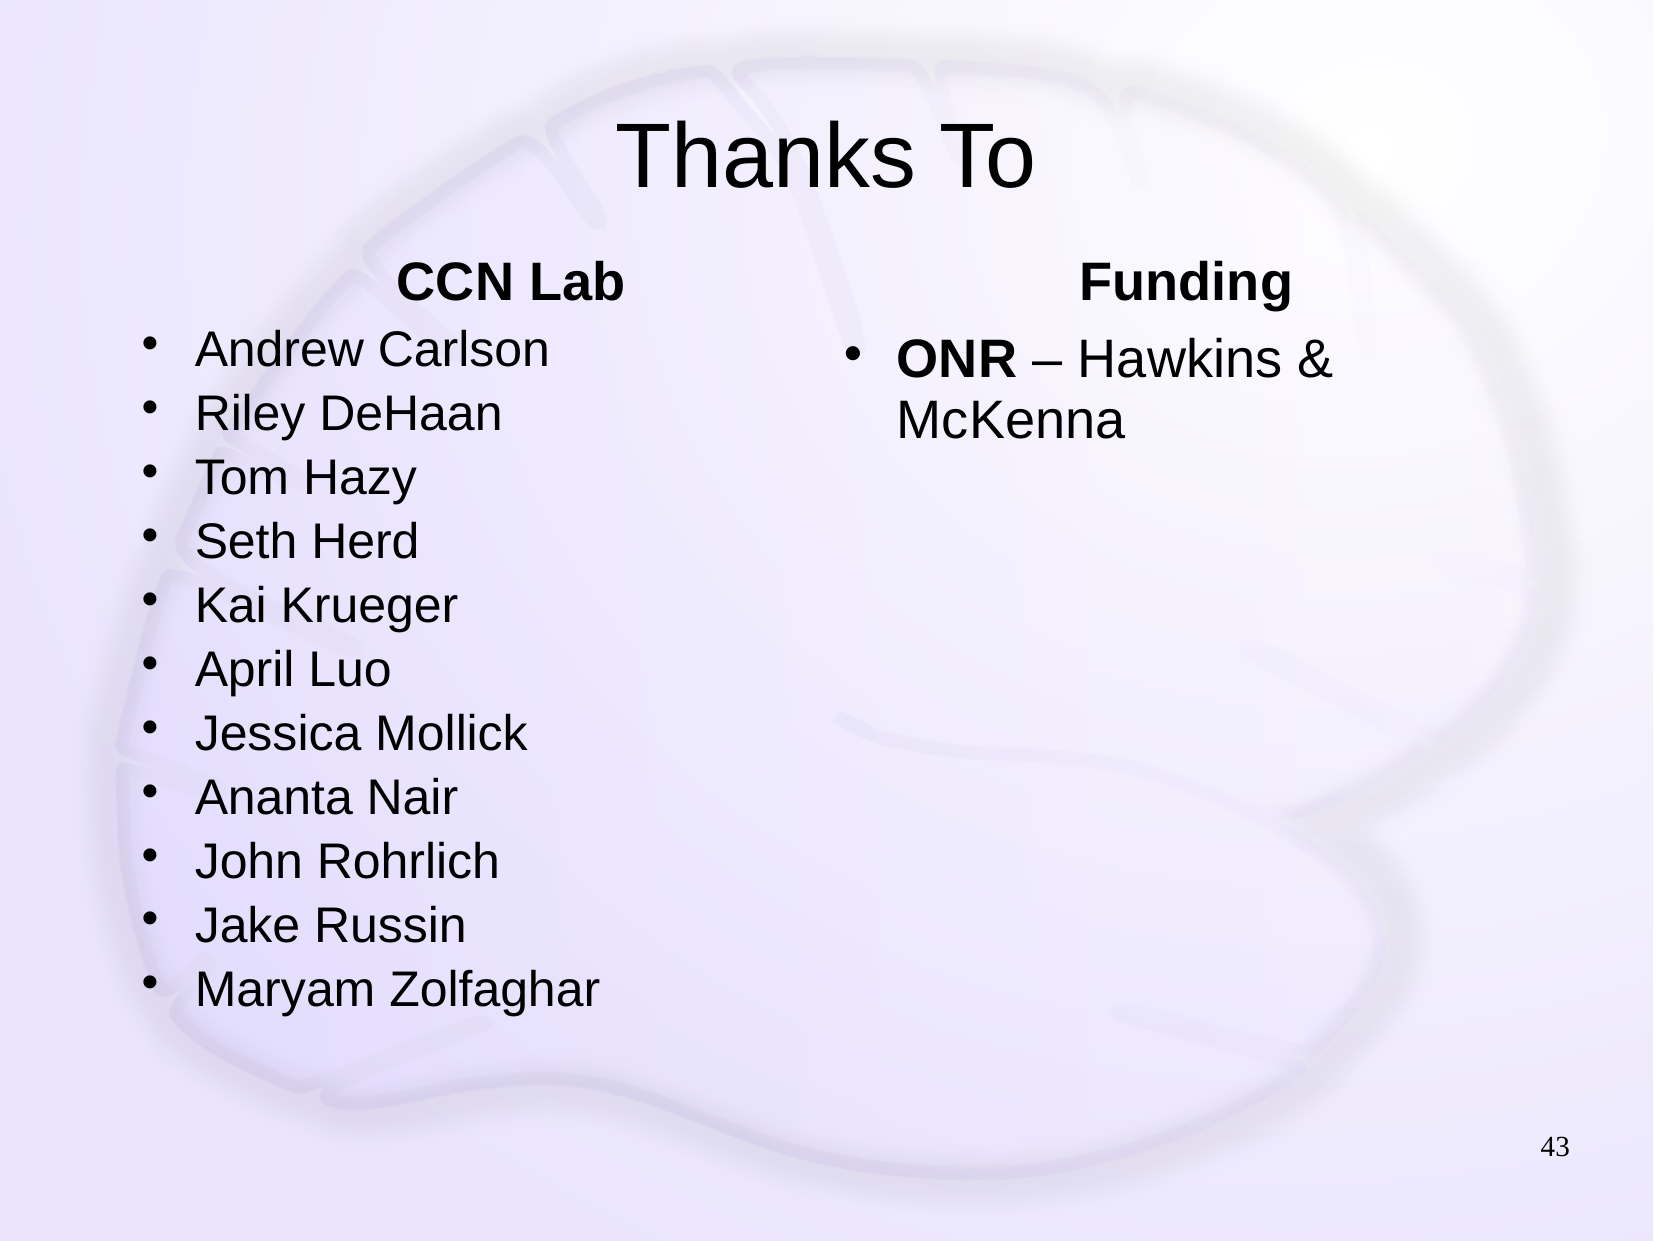

# Thanks To
Funding
ONR – Hawkins & McKenna
CCN Lab
Andrew Carlson
Riley DeHaan
Tom Hazy
Seth Herd
Kai Krueger
April Luo
Jessica Mollick
Ananta Nair
John Rohrlich
Jake Russin
Maryam Zolfaghar
43